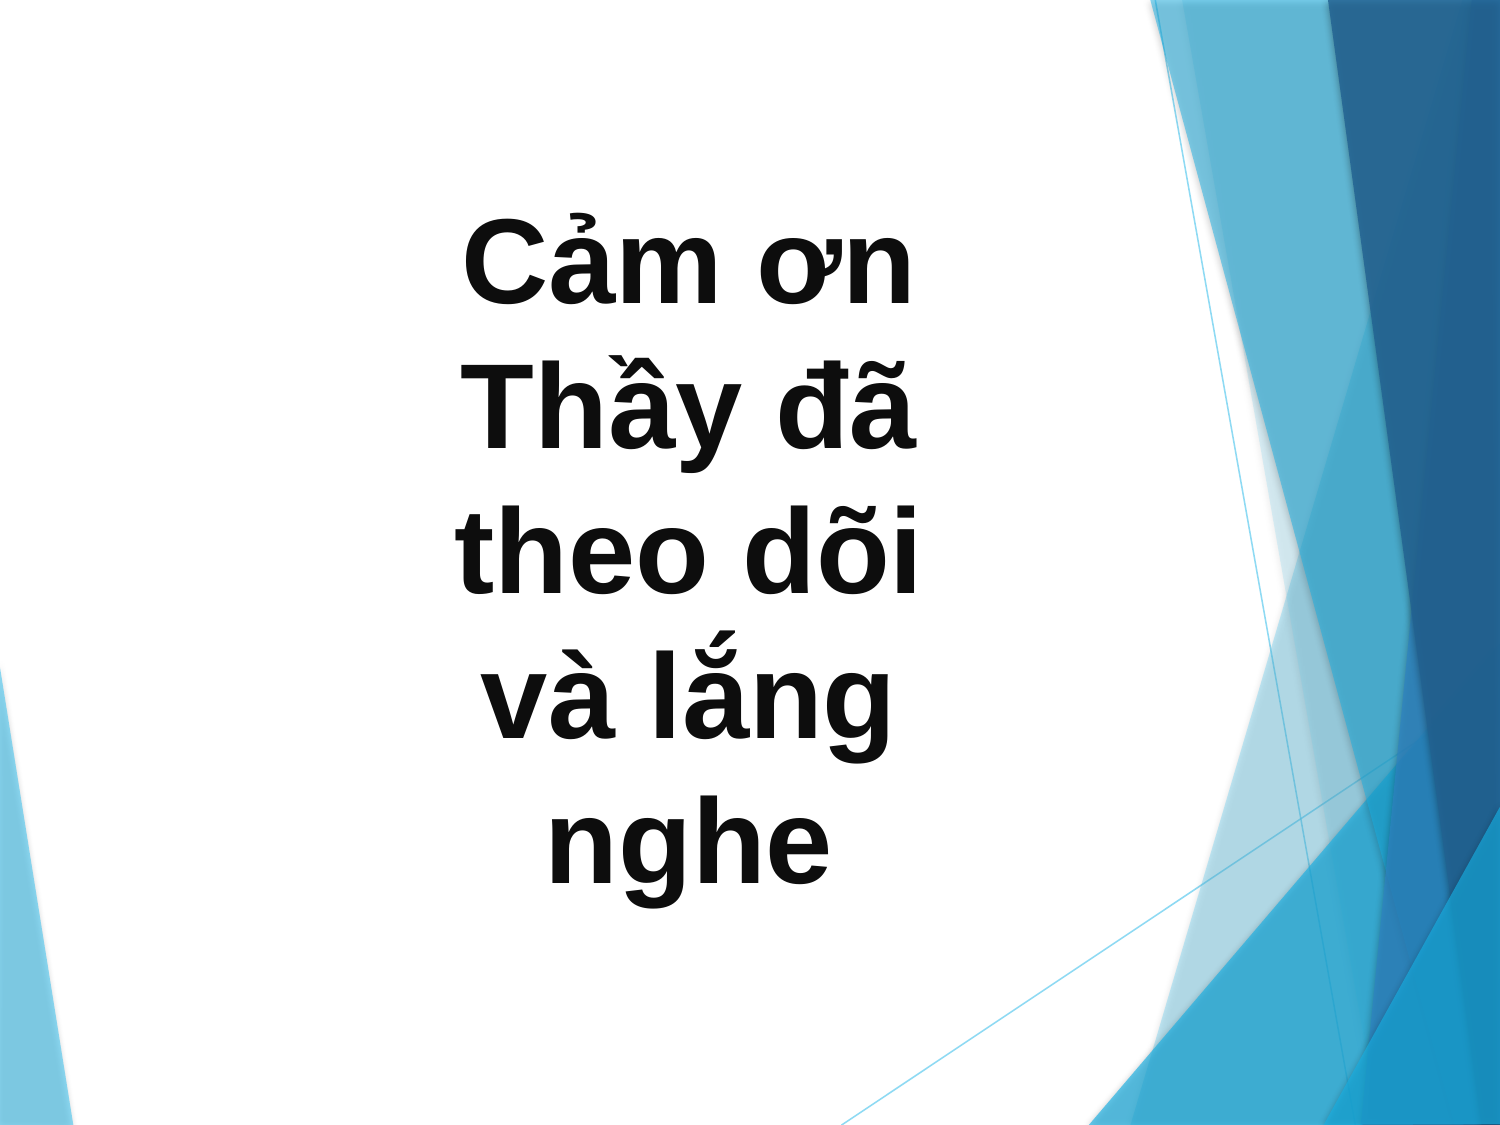

# Cảm ơn Thầy đã theo dõi và lắng nghe